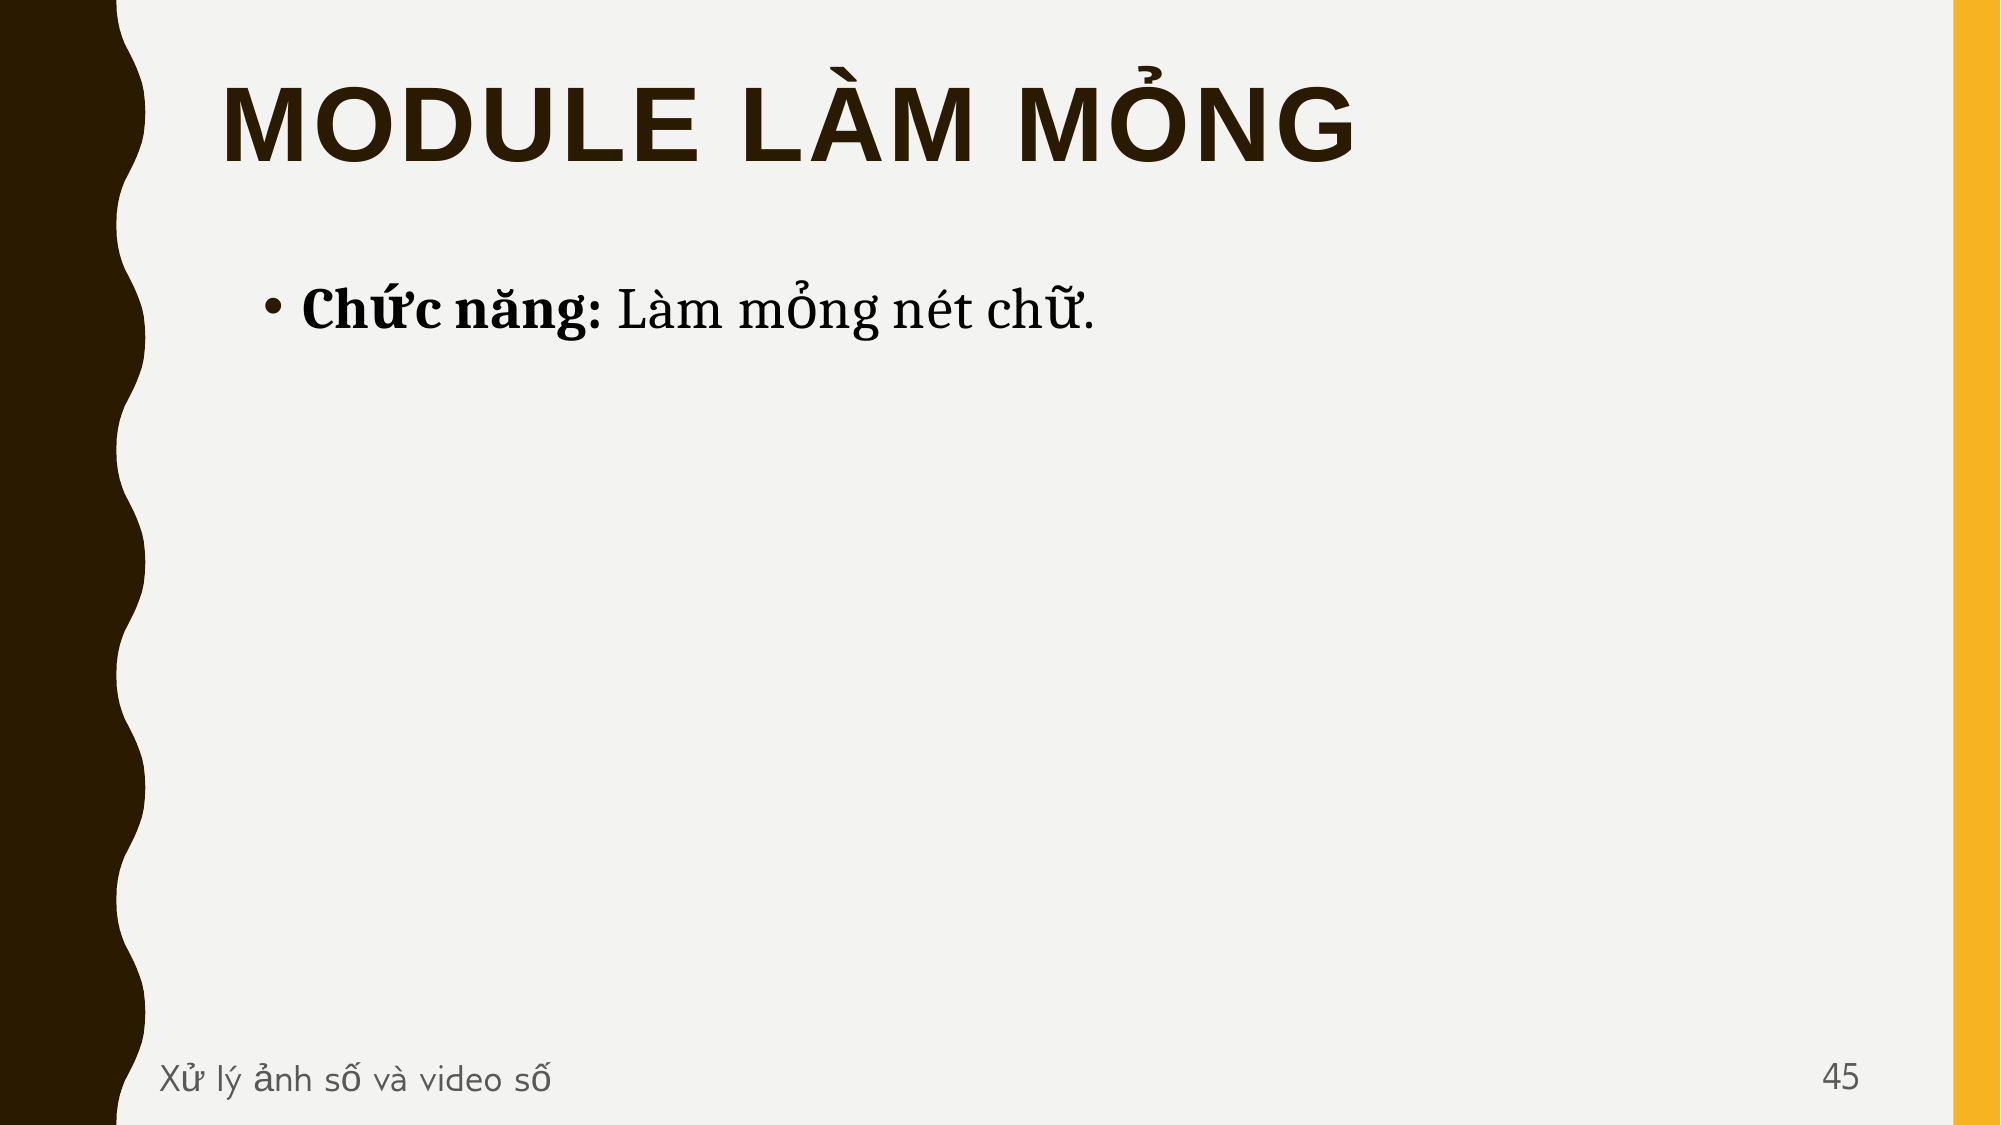

# Module Làm mỏng
Chức năng: Làm mỏng nét chữ.
45
Xử lý ảnh số và video số